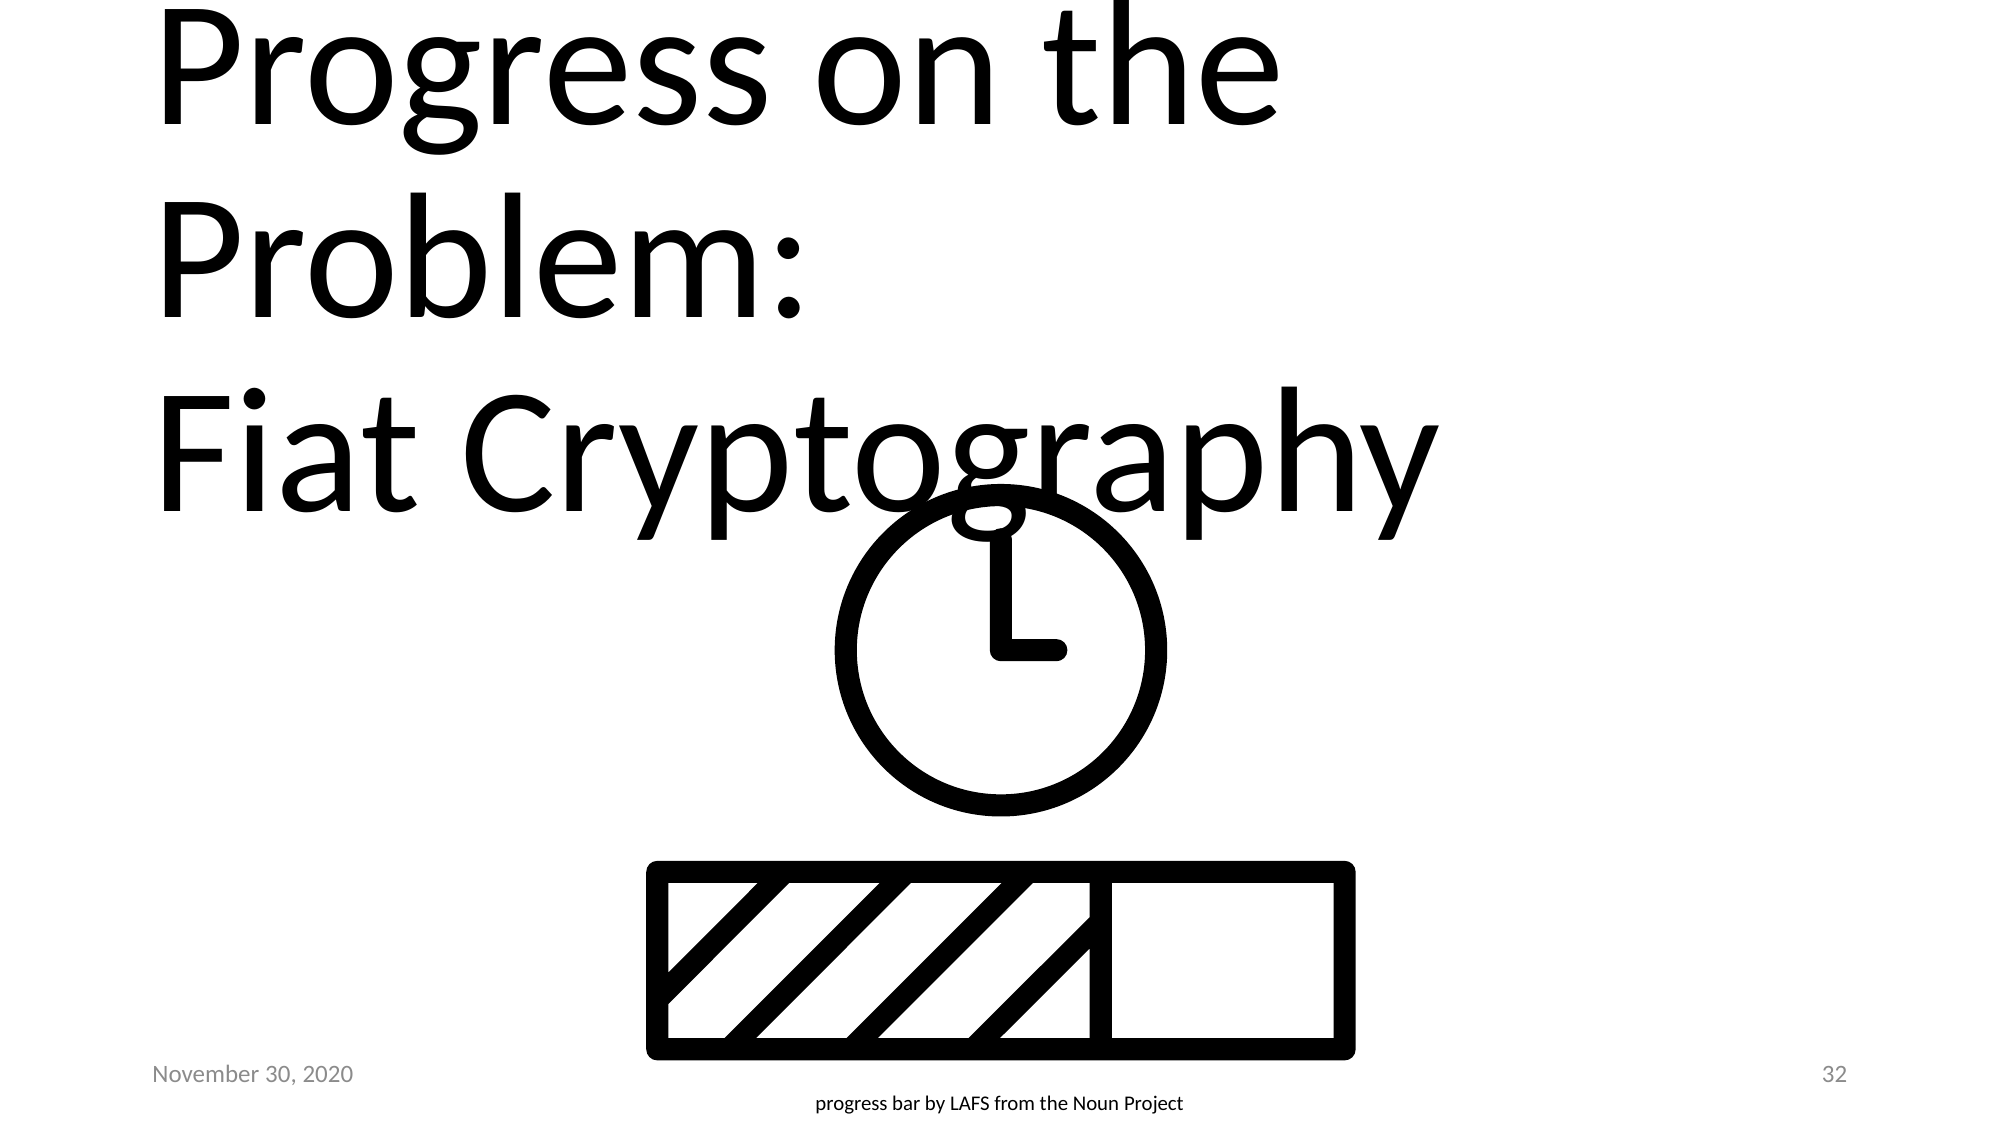

# Progress on the Problem: Fiat Cryptography

November 30, 2020
32
progress bar by LAFS from the Noun Project